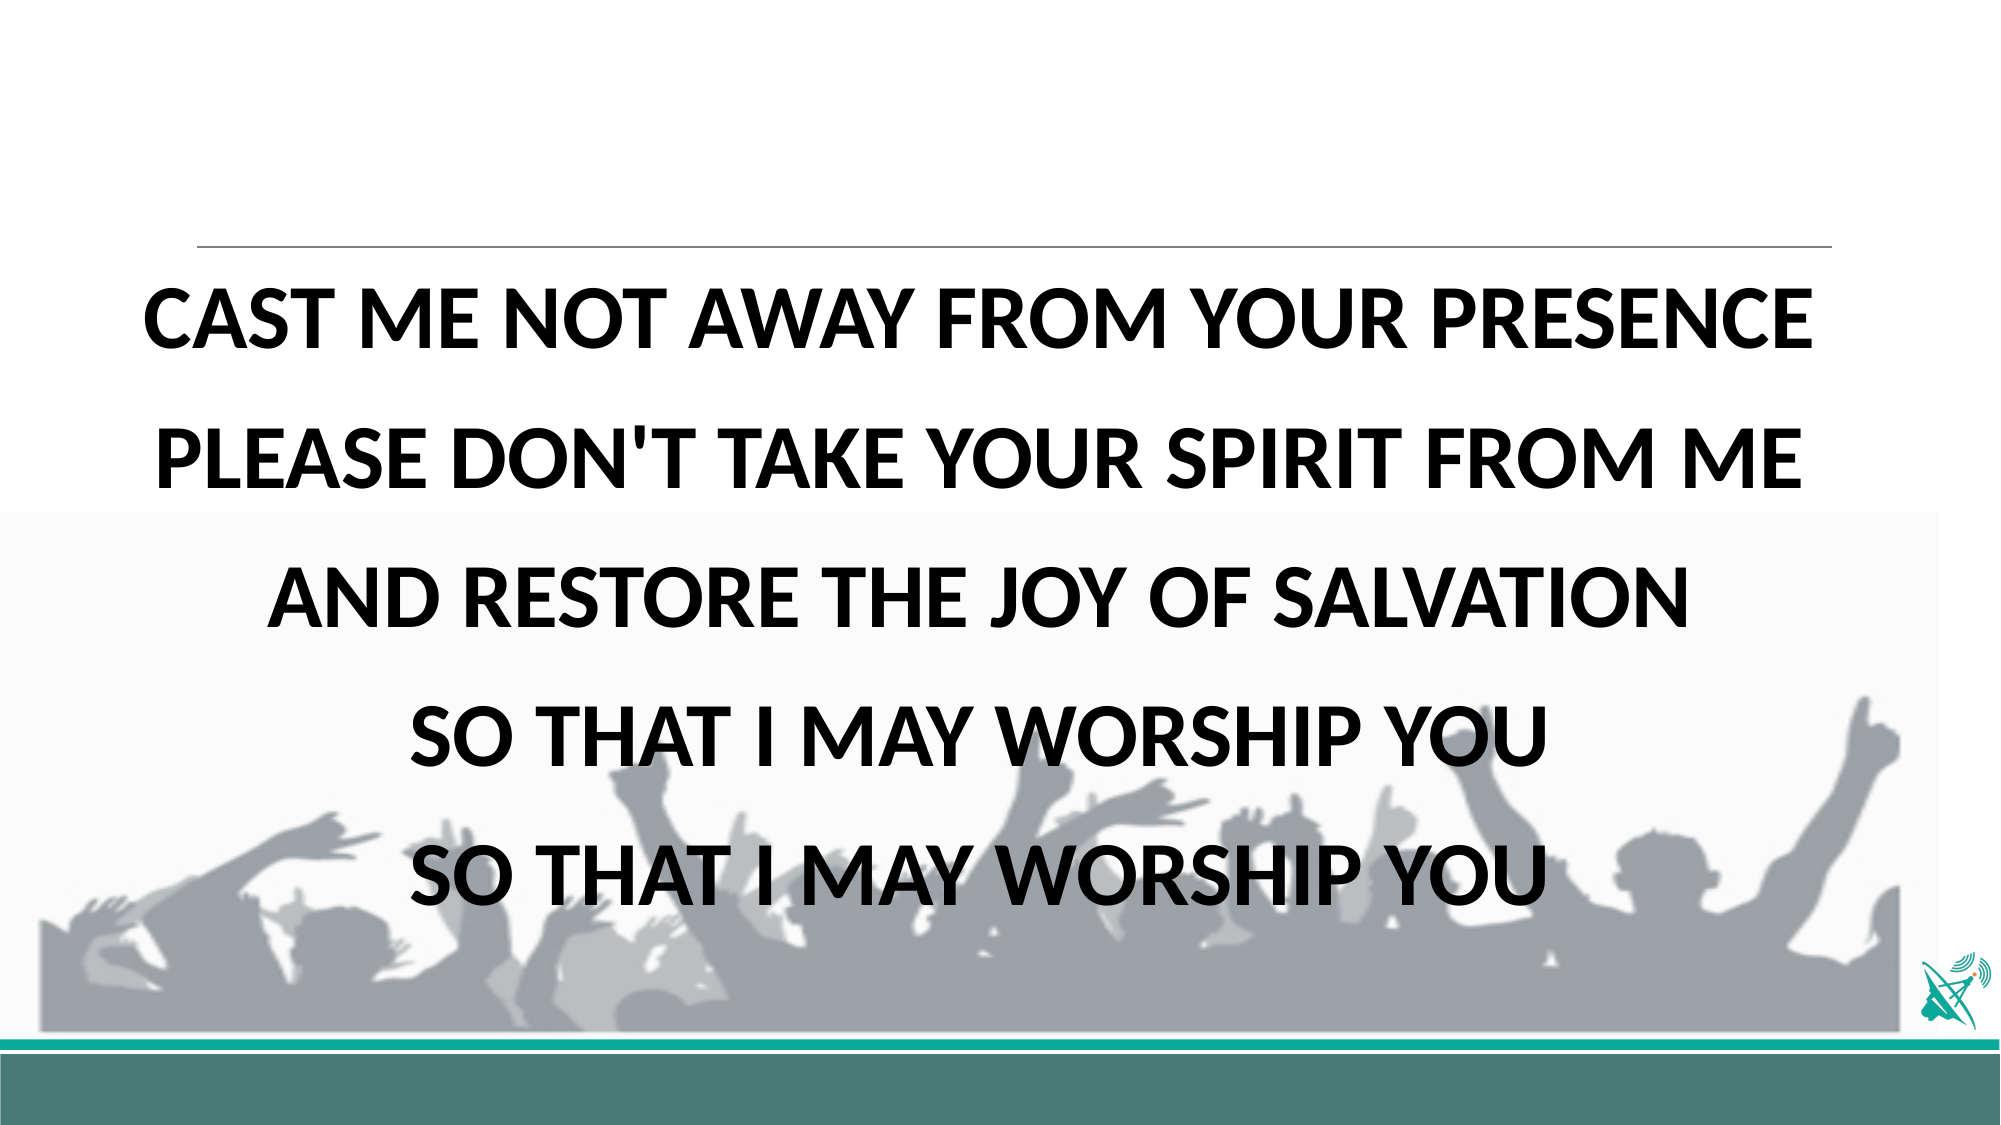

CAST ME NOT AWAY FROM YOUR PRESENCE
PLEASE DON'T TAKE YOUR SPIRIT FROM ME
AND RESTORE THE JOY OF SALVATION
SO THAT I MAY WORSHIP YOU
SO THAT I MAY WORSHIP YOU